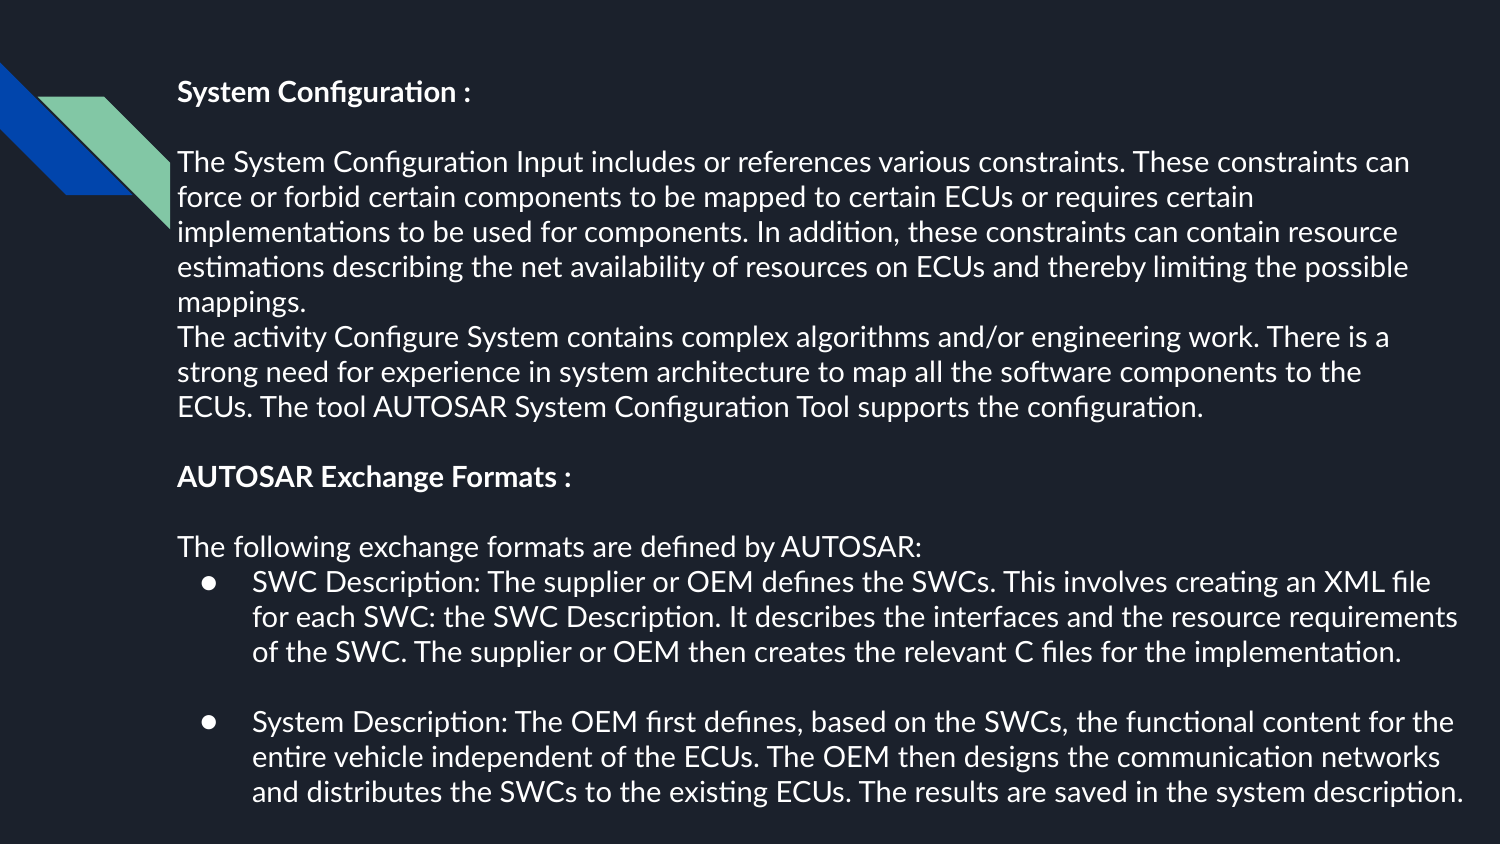

# System Configuration :

The System Configuration Input includes or references various constraints. These constraints can force or forbid certain components to be mapped to certain ECUs or requires certain implementations to be used for components. In addition, these constraints can contain resource estimations describing the net availability of resources on ECUs and thereby limiting the possible mappings.
The activity Configure System contains complex algorithms and/or engineering work. There is a strong need for experience in system architecture to map all the software components to the
ECUs. The tool AUTOSAR System Configuration Tool supports the configuration.

AUTOSAR Exchange Formats :

The following exchange formats are defined by AUTOSAR:
SWC Description: The supplier or OEM defines the SWCs. This involves creating an XML file for each SWC: the SWC Description. It describes the interfaces and the resource requirements of the SWC. The supplier or OEM then creates the relevant C files for the implementation.

System Description: The OEM first defines, based on the SWCs, the functional content for the entire vehicle independent of the ECUs. The OEM then designs the communication networks and distributes the SWCs to the existing ECUs. The results are saved in the system description.